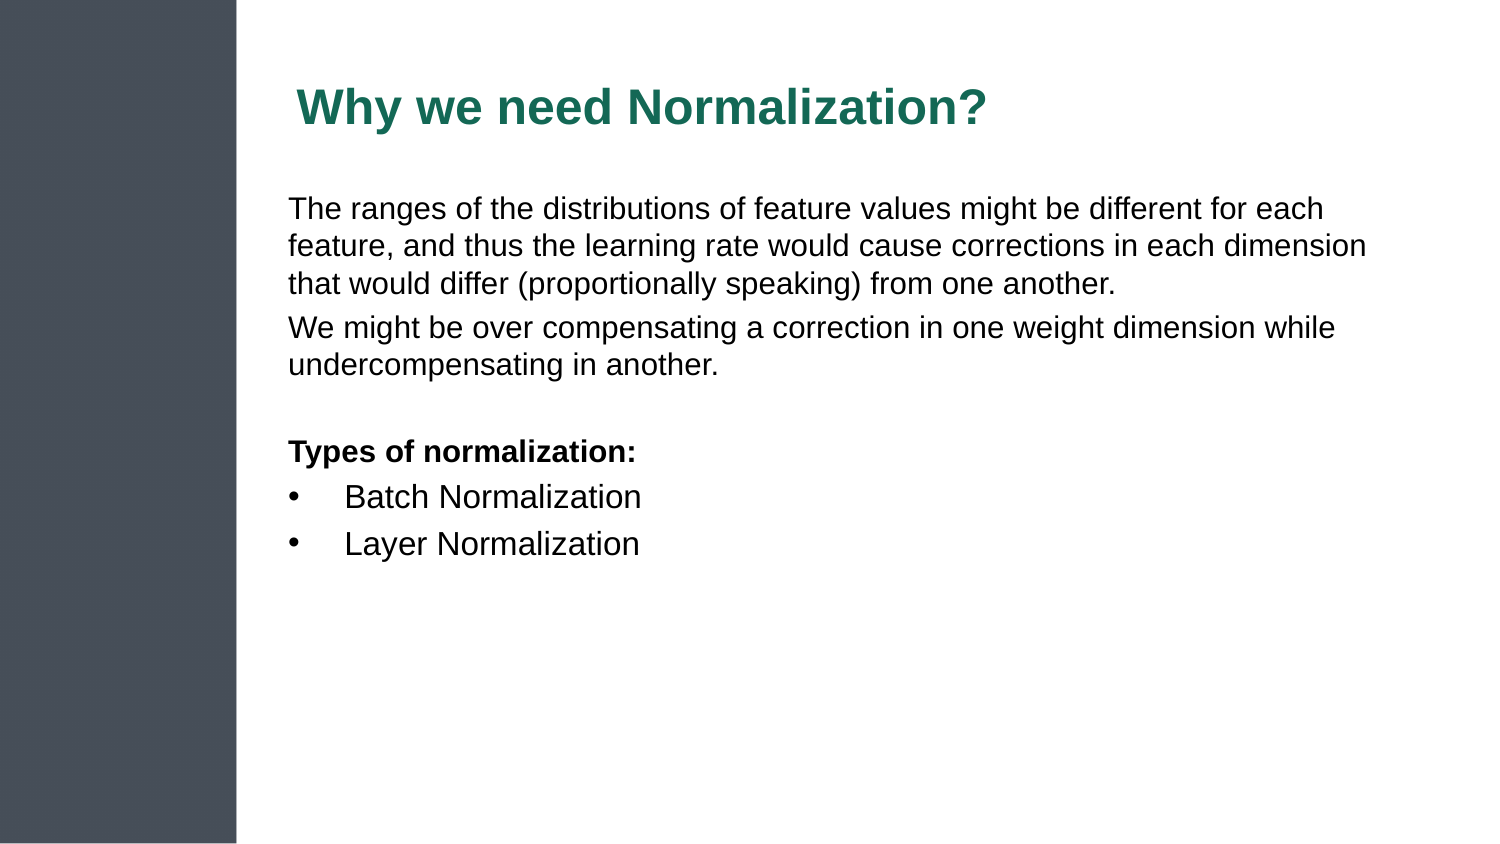

# Why we need Normalization?
The ranges of the distributions of feature values might be different for each feature, and thus the learning rate would cause corrections in each dimension that would differ (proportionally speaking) from one another.
We might be over compensating a correction in one weight dimension while undercompensating in another.

Types of normalization:
Batch Normalization
Layer Normalization